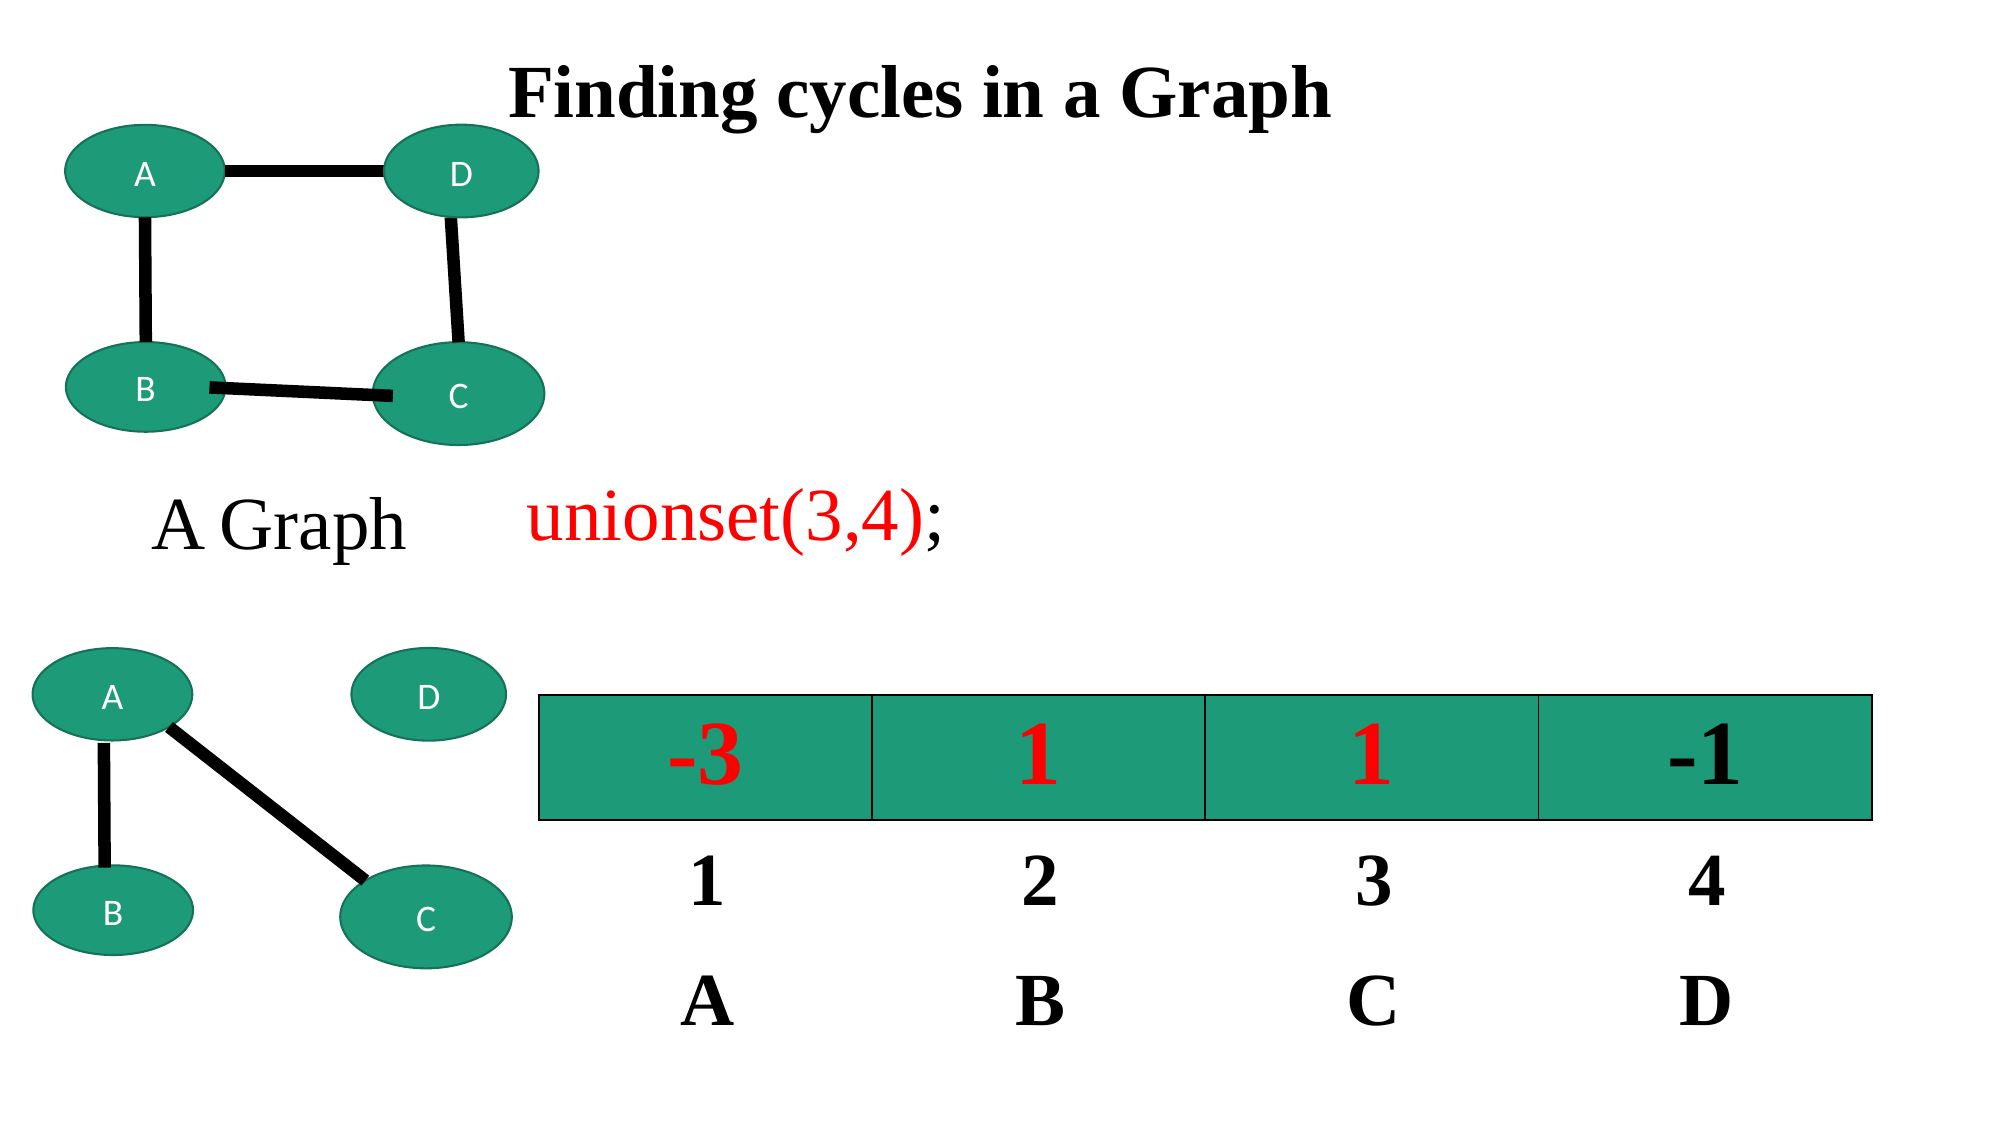

Finding cycles in a Graph
D
A
B
C
 A Graph
unionset(3,4);

D
A
B
C
| -3 | 1 | 1 | -1 |
| --- | --- | --- | --- |
| 1 | 2 | 3 | 4 |
| --- | --- | --- | --- |
| A | B | C | D |
| --- | --- | --- | --- |